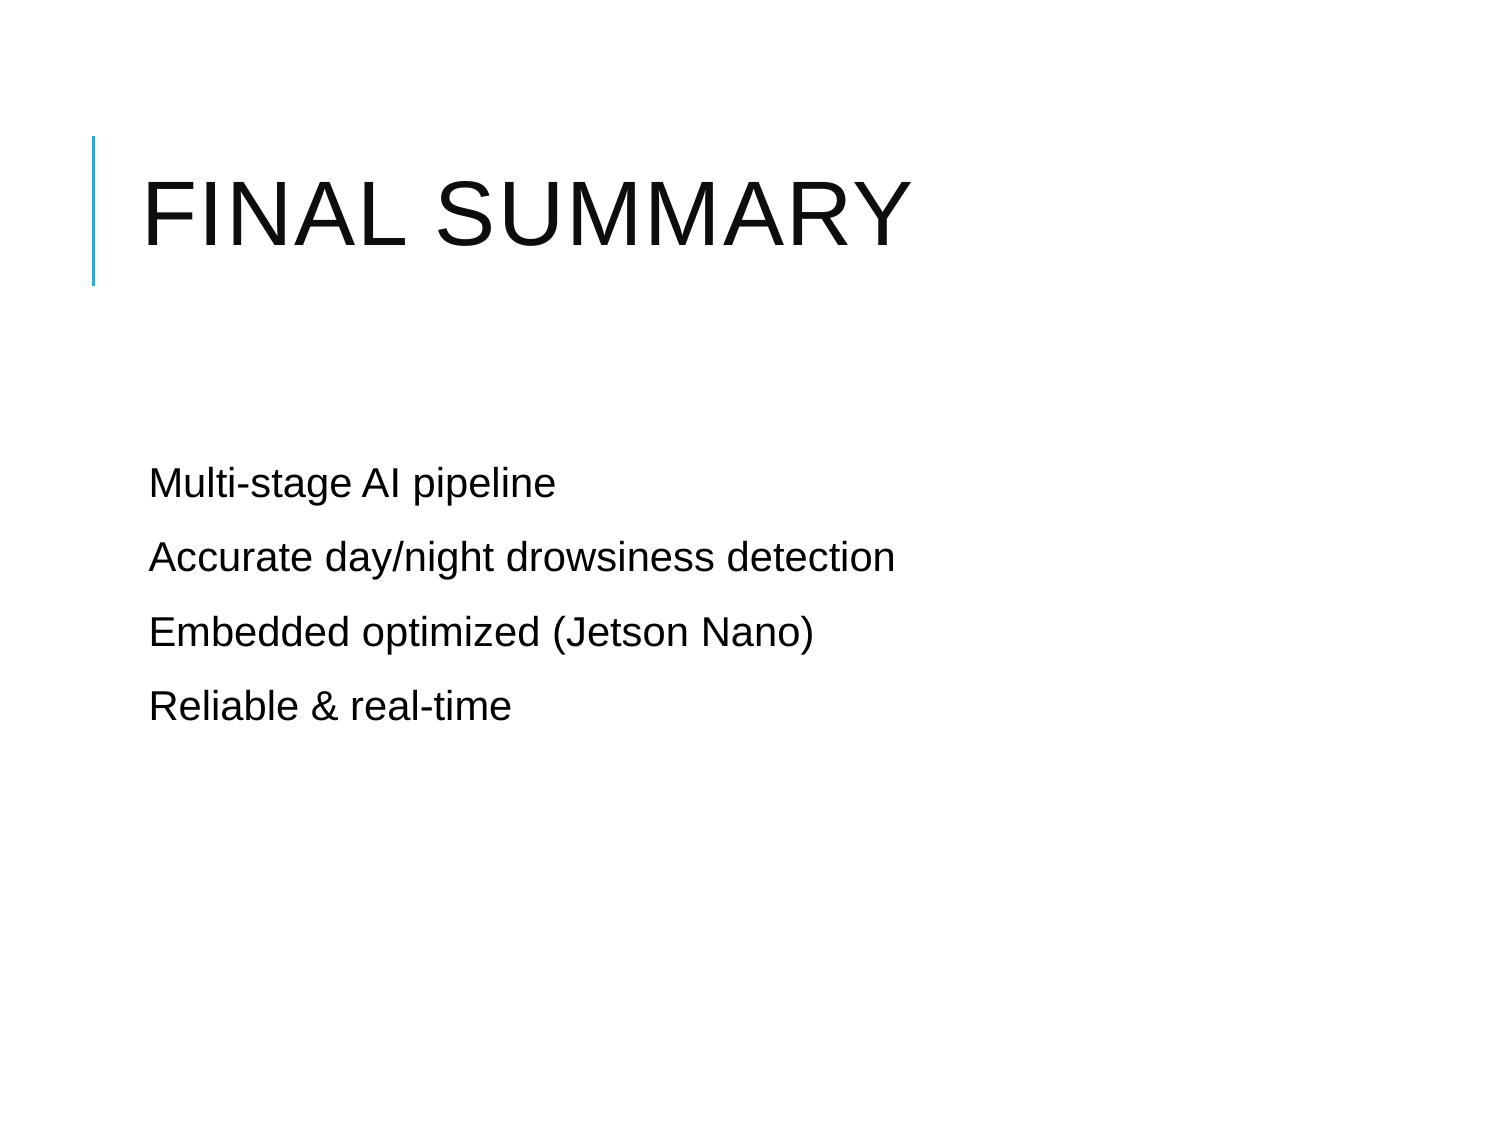

# Final Summary

Multi-stage AI pipeline
Accurate day/night drowsiness detection
Embedded optimized (Jetson Nano)
Reliable & real-time